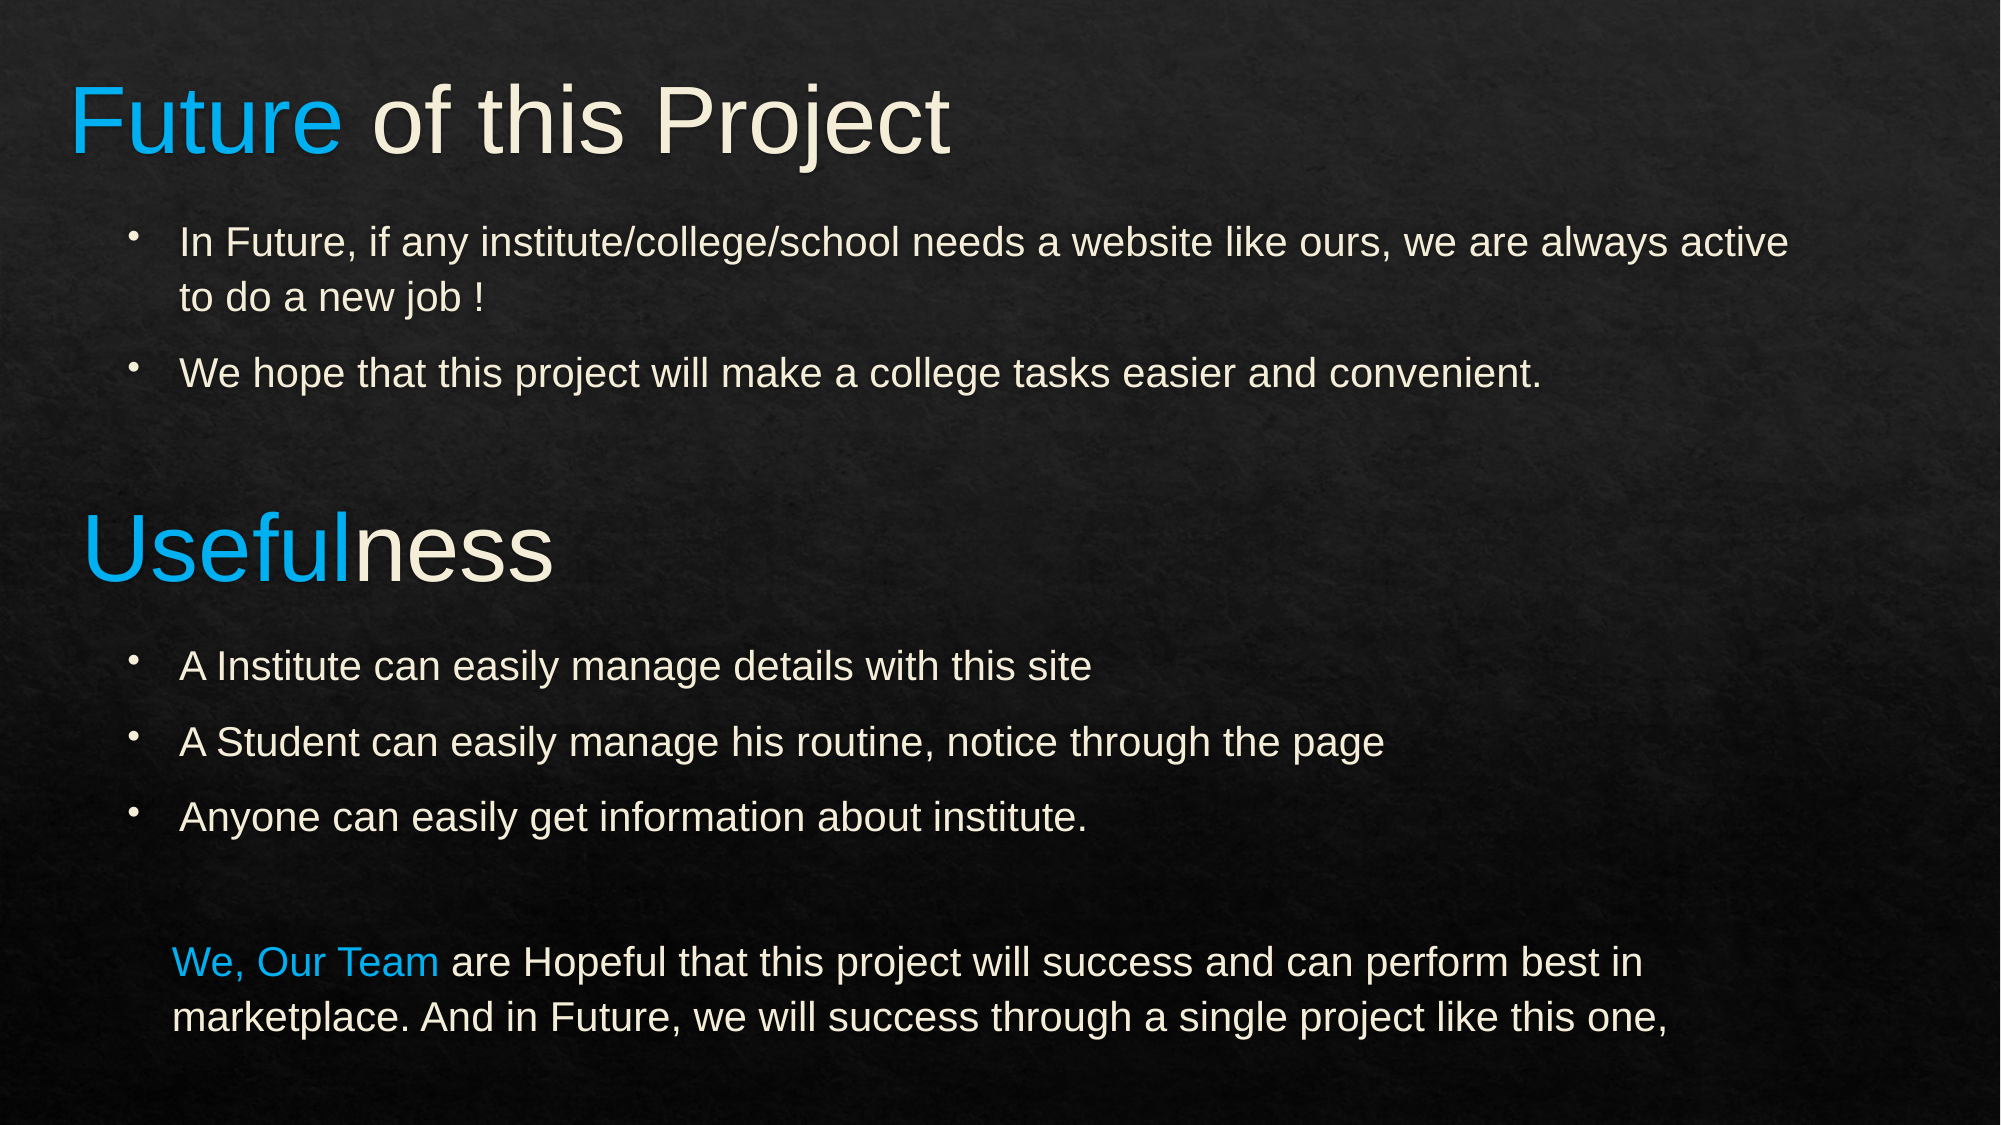

# Future of this Project
In Future, if any institute/college/school needs a website like ours, we are always active to do a new job !
We hope that this project will make a college tasks easier and convenient.

Usefulness
A Institute can easily manage details with this site
A Student can easily manage his routine, notice through the page
Anyone can easily get information about institute.
We, Our Team are Hopeful that this project will success and can perform best in marketplace. And in Future, we will success through a single project like this one,